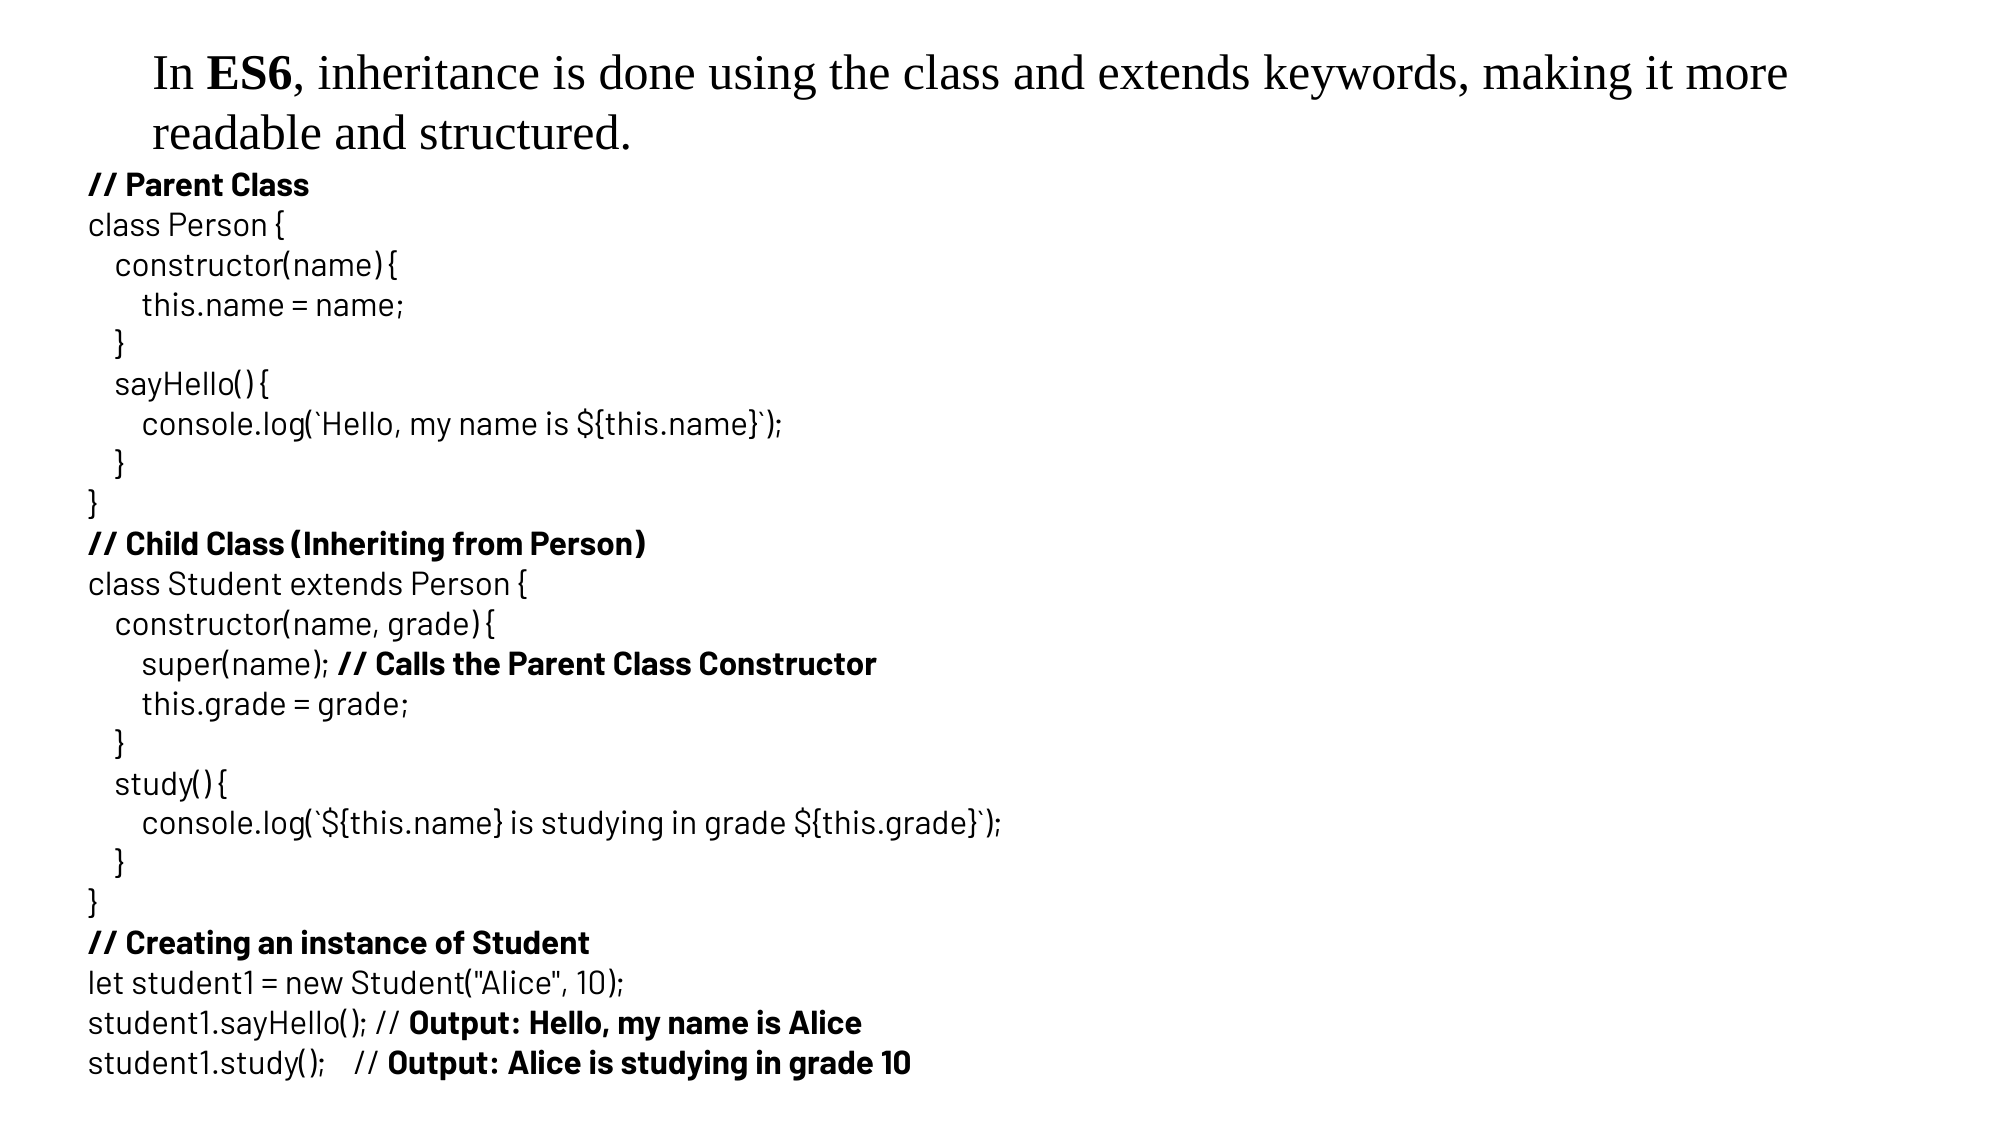

# In ES6, inheritance is done using the class and extends keywords, making it more readable and structured.
// Parent Class
class Person {
    constructor(name) {
        this.name = name;
    }
    sayHello() {
        console.log(`Hello, my name is ${this.name}`);
    }
}
// Child Class (Inheriting from Person)
class Student extends Person {
    constructor(name, grade) {
        super(name); // Calls the Parent Class Constructor
        this.grade = grade;
    }
    study() {
        console.log(`${this.name} is studying in grade ${this.grade}`);
    }
}
// Creating an instance of Student
let student1 = new Student("Alice", 10);
student1.sayHello(); // Output: Hello, my name is Alice
student1.study();    // Output: Alice is studying in grade 10